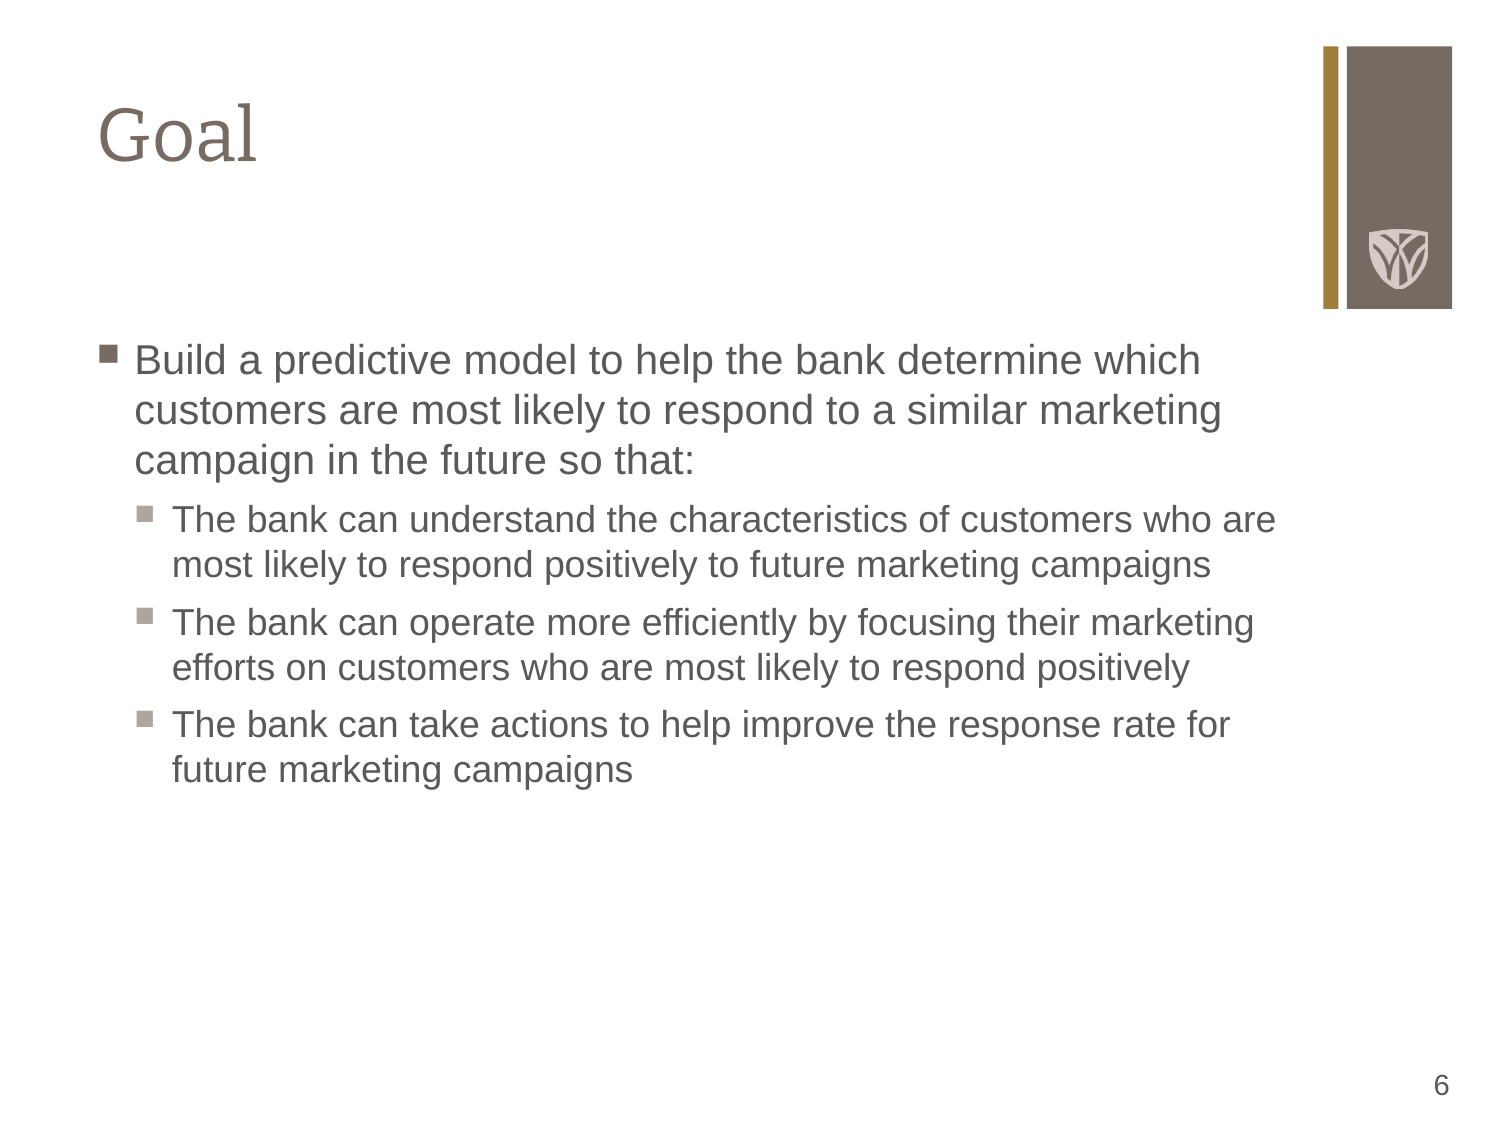

# Goal
Build a predictive model to help the bank determine which customers are most likely to respond to a similar marketing campaign in the future so that:
The bank can understand the characteristics of customers who are most likely to respond positively to future marketing campaigns
The bank can operate more efficiently by focusing their marketing efforts on customers who are most likely to respond positively
The bank can take actions to help improve the response rate for future marketing campaigns

6